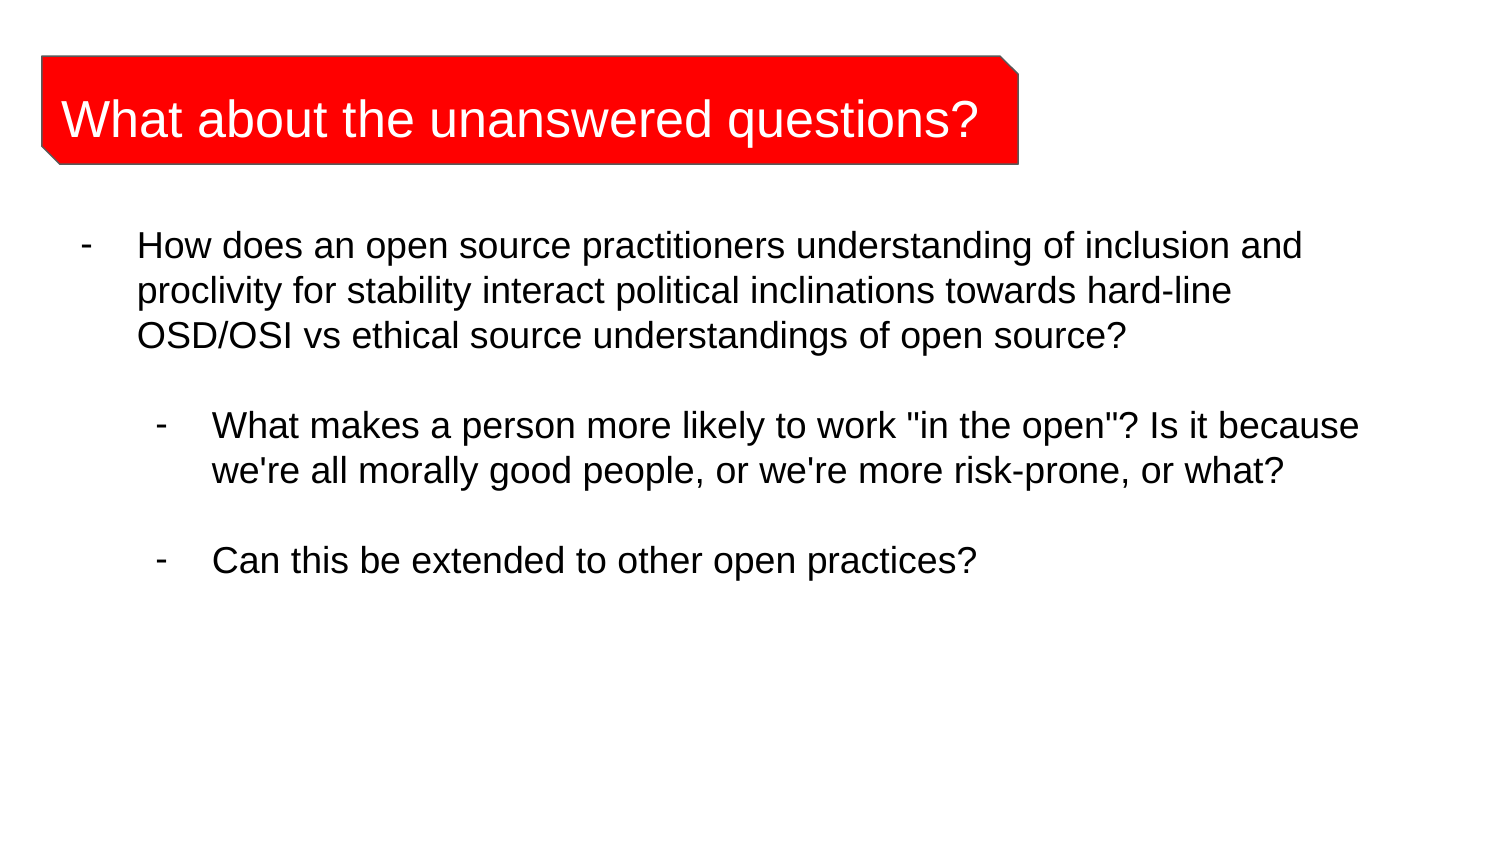

# What about the unanswered questions?
How does an open source practitioners understanding of inclusion and proclivity for stability interact political inclinations towards hard-line OSD/OSI vs ethical source understandings of open source?

What makes a person more likely to work "in the open"? Is it because we're all morally good people, or we're more risk-prone, or what?

Can this be extended to other open practices?